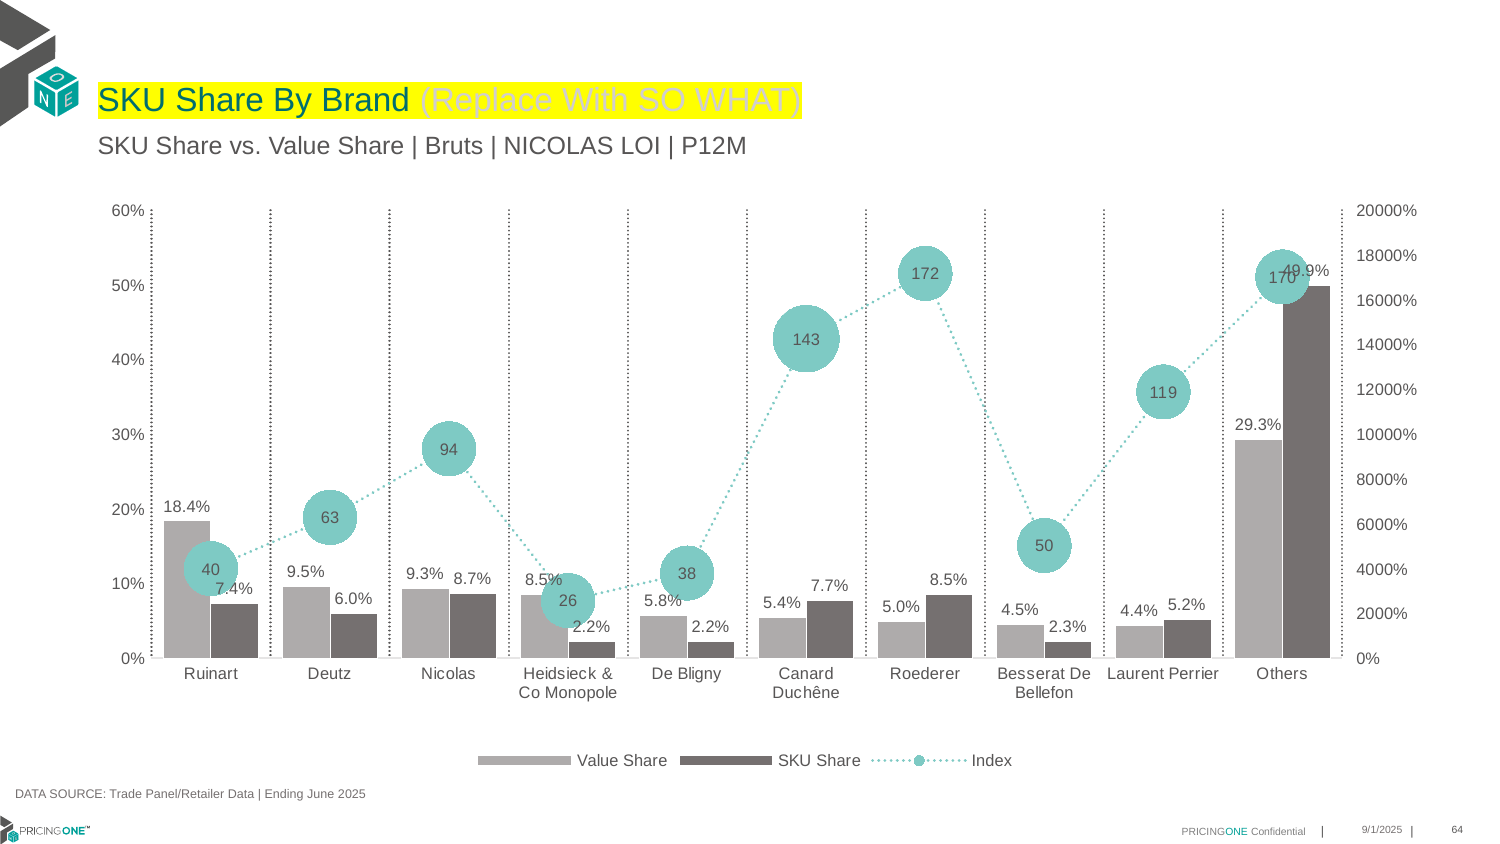

# SKU Share By Brand (Replace With SO WHAT)
SKU Share vs. Value Share | Bruts | NICOLAS LOI | P12M

### Chart

| Category | Value Share | SKU Share | Index |
|---|---|---|---|
| Ruinart | 0.1837224472212005 | 0.07350689127105665 | 40.00974969735456 |
| Deutz | 0.0953828583969551 | 0.05994311966746882 | 62.84475080208163 |
| Nicolas | 0.09288337150300446 | 0.08685189236490919 | 93.50639512703285 |
| Heidsieck & Co Monopole | 0.08485046768854361 | 0.021877050973528763 | 25.783064689556888 |
| De Bligny | 0.057561354274833824 | 0.021877050973528763 | 38.00649107224627 |
| Canard Duchêne | 0.053978756393504586 | 0.07700721942682125 | 142.662085182992 |
| Roederer | 0.049536578873036224 | 0.08510172828702689 | 171.79573200875507 |
| Besserat De Bellefon | 0.04522242385201412 | 0.022752133012469915 | 50.31161772072193 |
| Laurent Perrier | 0.043598773422529116 | 0.05184861080726316 | 118.92217770619907 |
| Others | 0.29326296837437843 | 0.4992343032159264 | 170.2343483677099 |
DATA SOURCE: Trade Panel/Retailer Data | Ending June 2025

9/1/2025
64